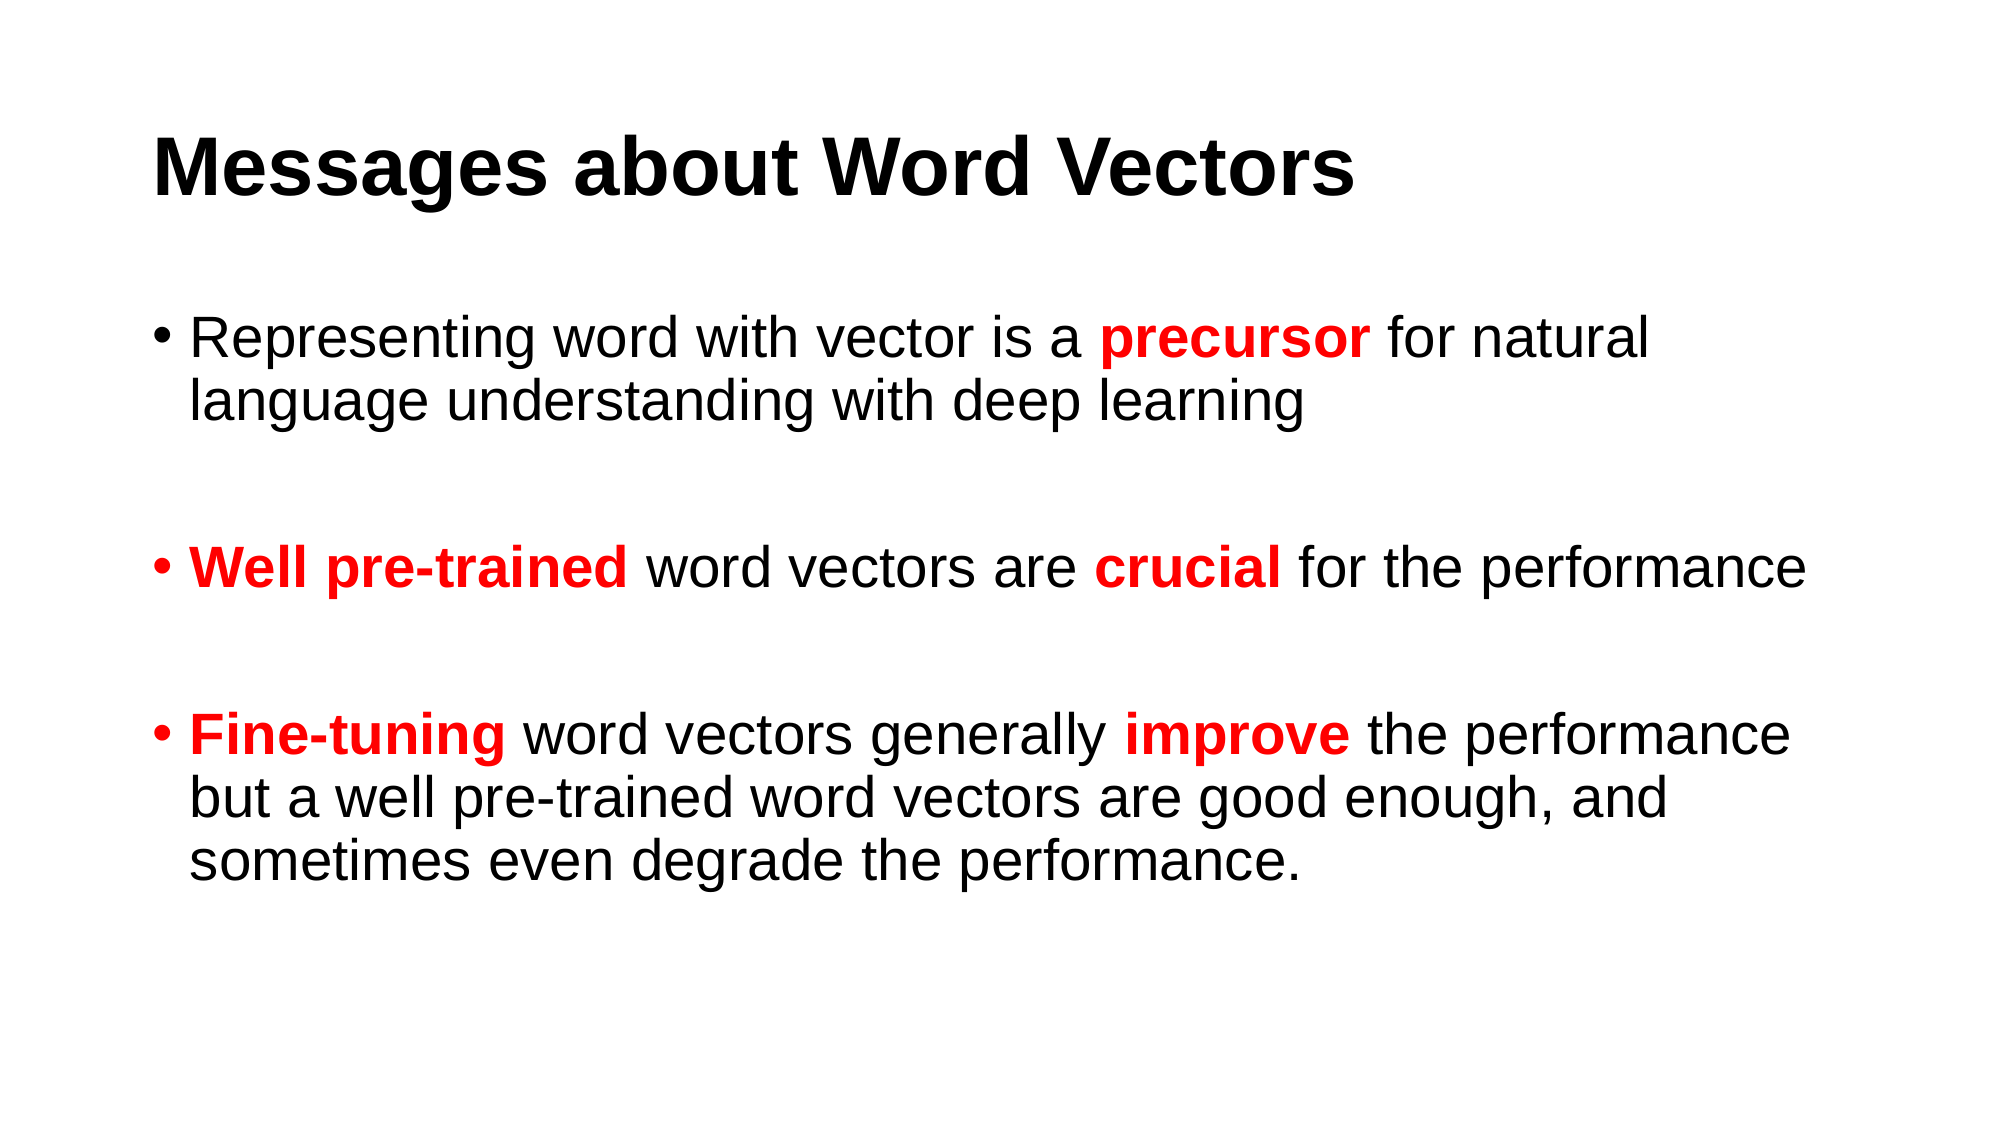

# Messages about Word Vectors
Representing word with vector is a precursor for natural language understanding with deep learning

Well pre-trained word vectors are crucial for the performance

Fine-tuning word vectors generally improve the performance but a well pre-trained word vectors are good enough, and sometimes even degrade the performance.